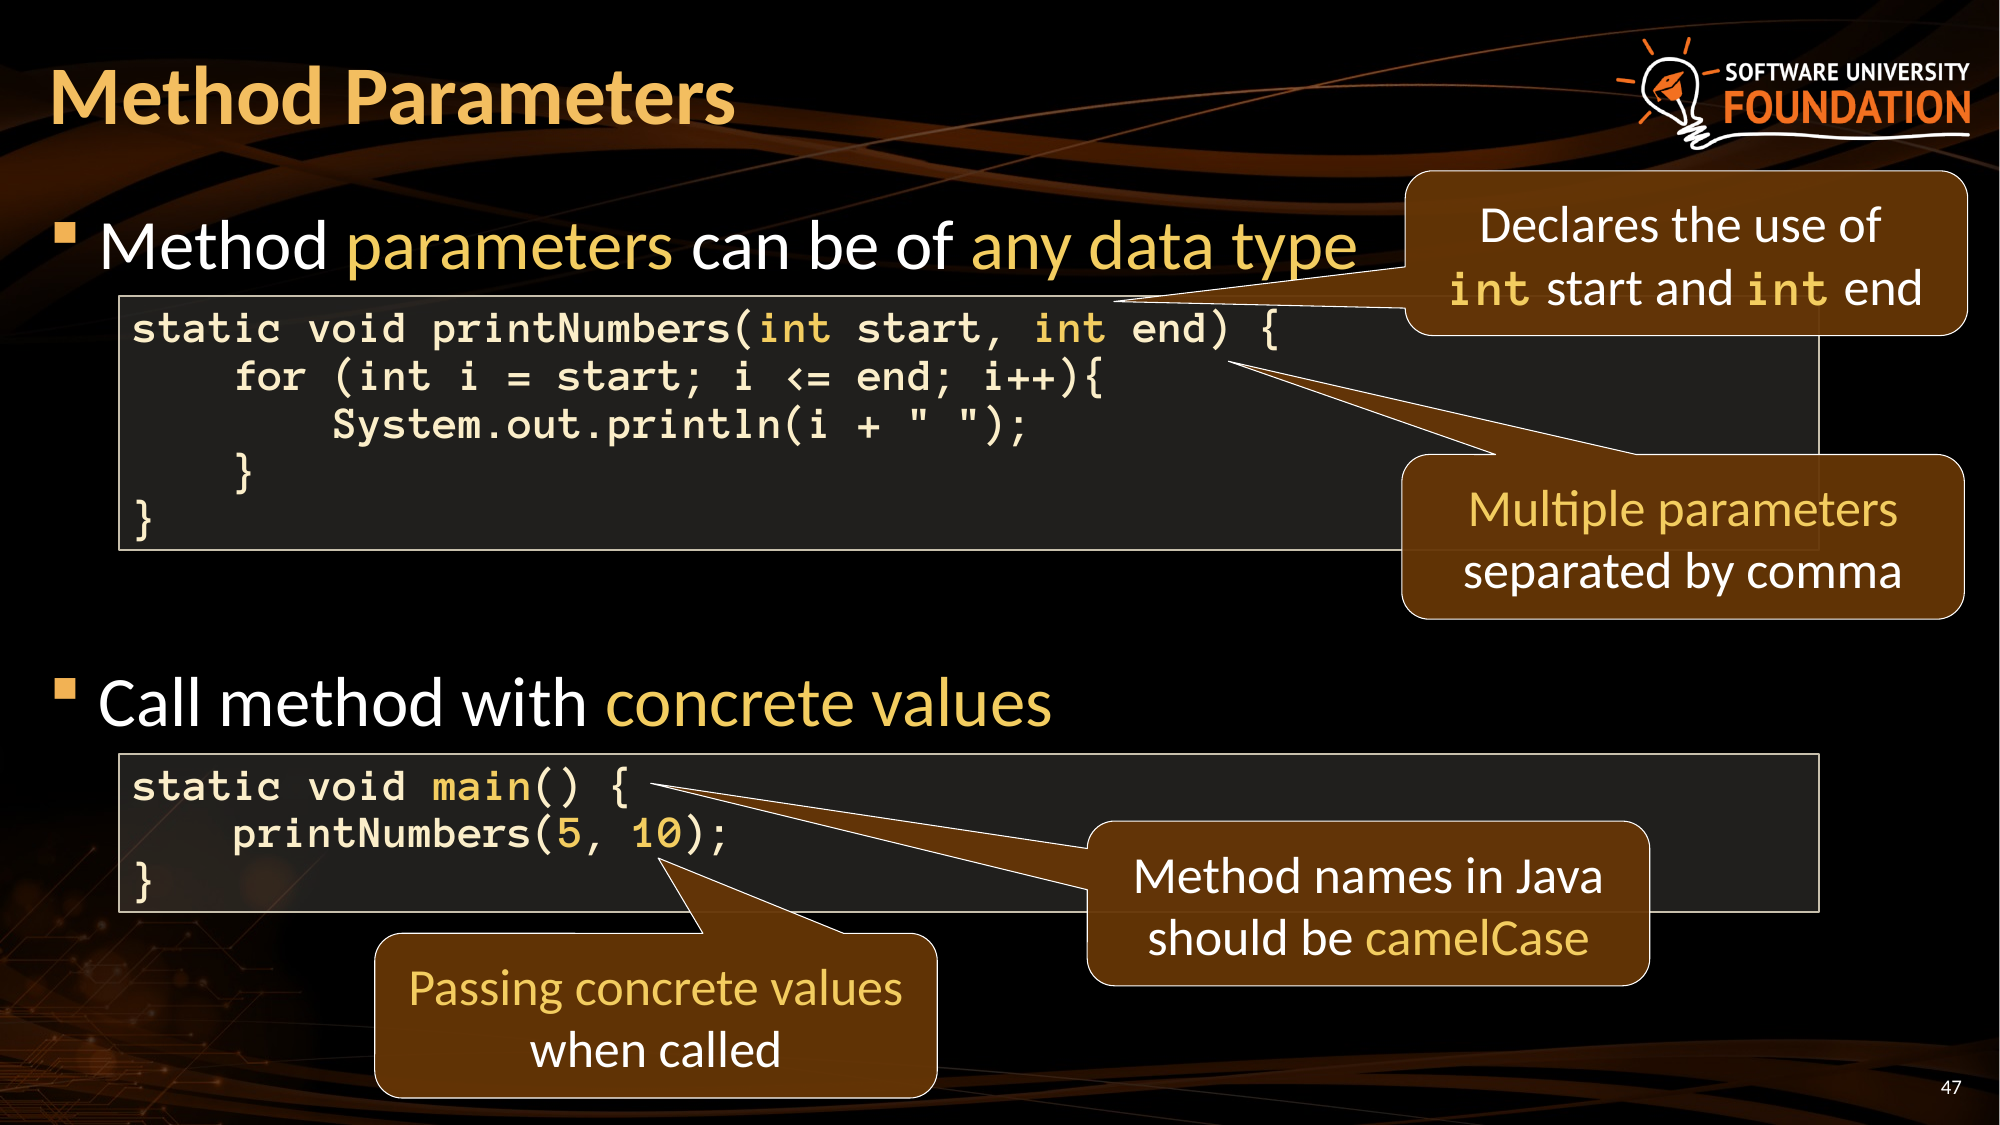

# Method Parameters
Declares the use of
int start and int end
Method parameters can be of any data type

Call method with concrete values
static void printNumbers(int start, int end) {
    for (int i = start; i <= end; i++){
        System.out.println(i + " ");
    }
}
Multiple parameters separated by comma
static void main() {
    printNumbers(5, 10);
}
Method names in Java should be camelCase
Passing concrete values when called
47